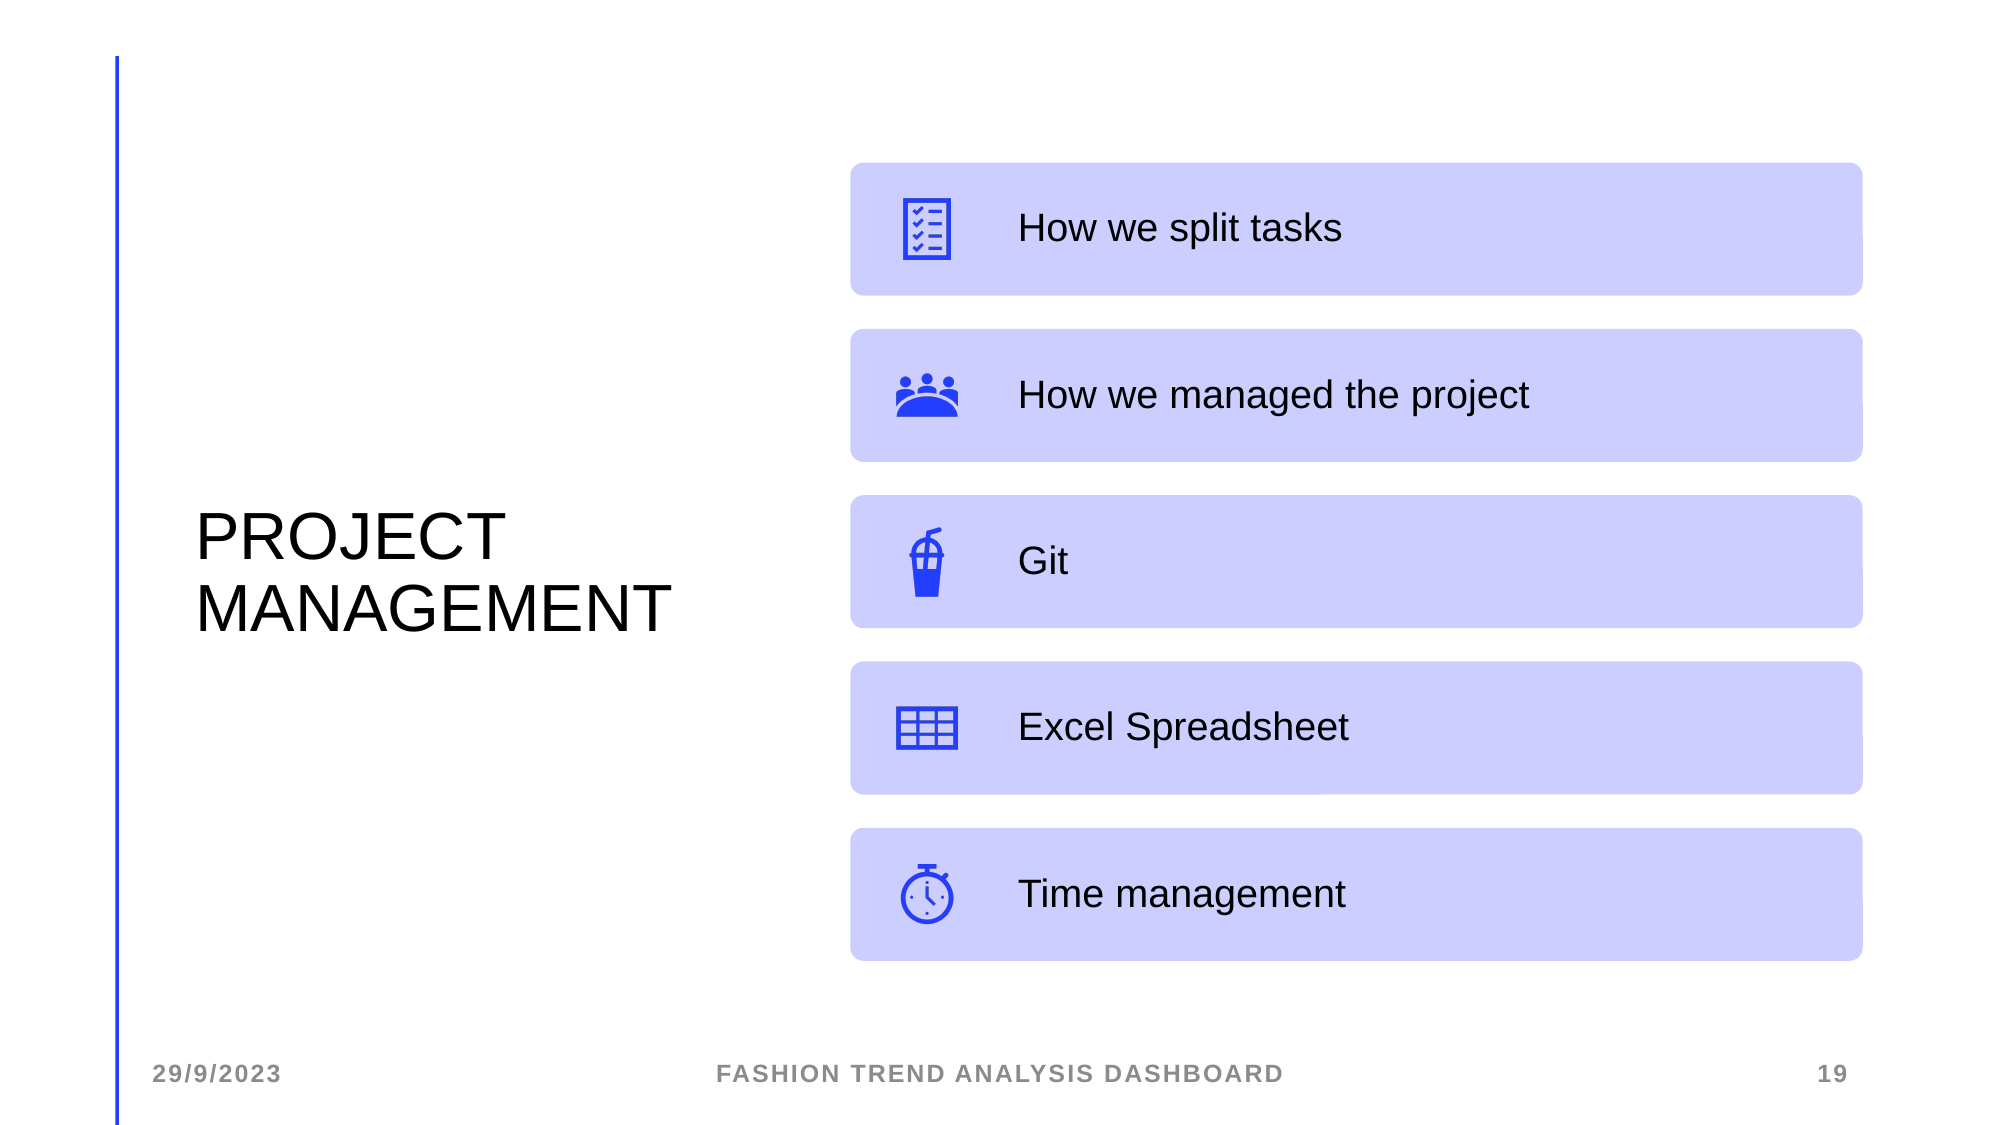

How we split tasks
How we managed the project
Git
Excel Spreadsheet
Time management
# PROJECT MANAGEMENT
29/9/2023
FASHION TREND ANALYSIS DASHBOARD
19